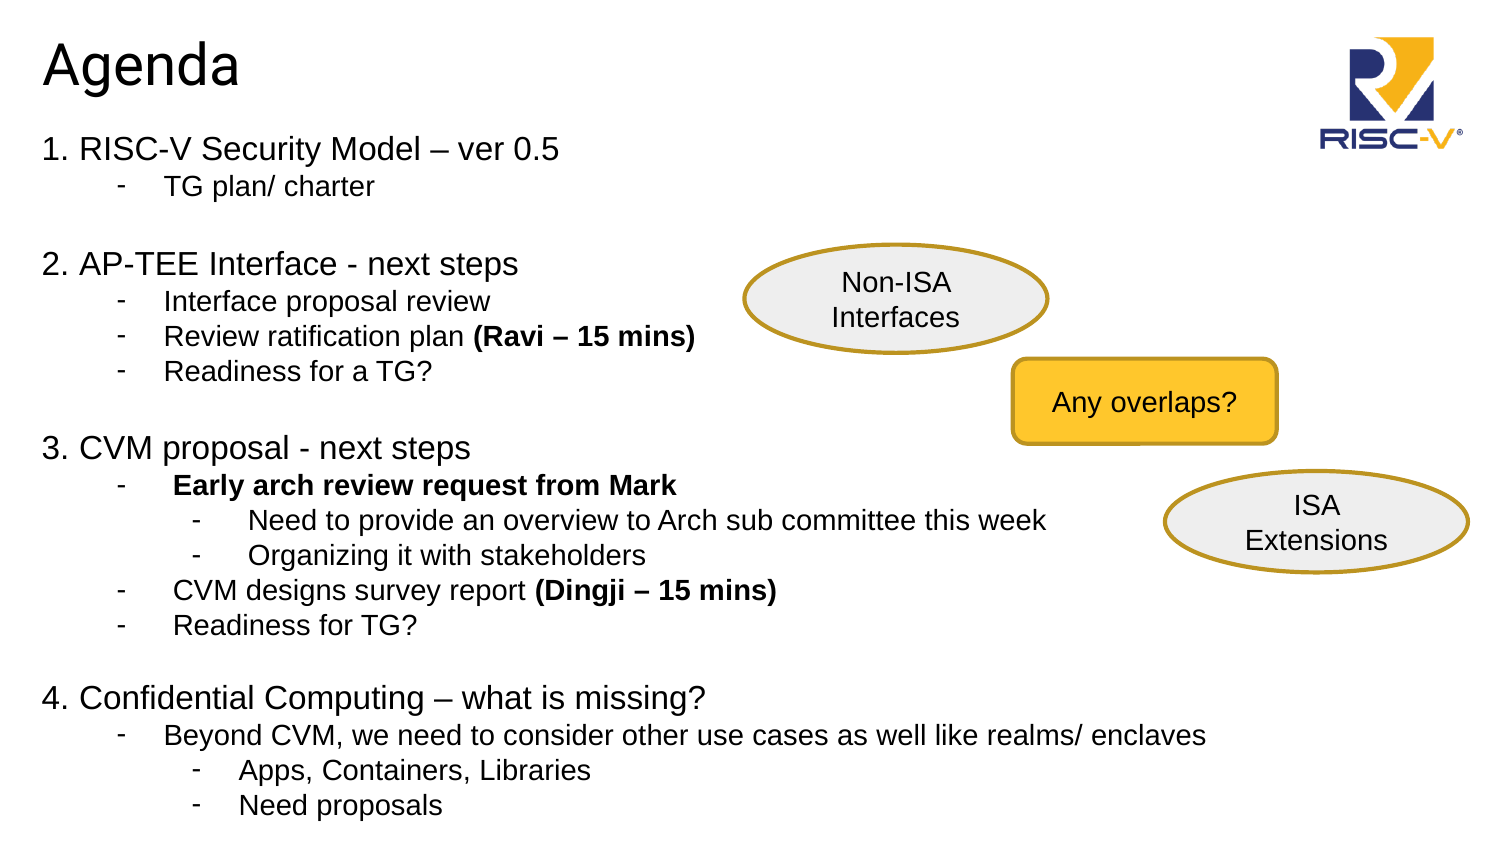

# Agenda
RISC-V Security Model – ver 0.5
TG plan/ charter

AP-TEE Interface - next steps
Interface proposal review
Review ratification plan (Ravi – 15 mins)
Readiness for a TG?

CVM proposal - next steps
Early arch review request from Mark
Need to provide an overview to Arch sub committee this week
Organizing it with stakeholders
CVM designs survey report (Dingji – 15 mins)
Readiness for TG?

Confidential Computing – what is missing?
Beyond CVM, we need to consider other use cases as well like realms/ enclaves
Apps, Containers, Libraries
Need proposals
Non-ISA Interfaces
Any overlaps?
ISA Extensions